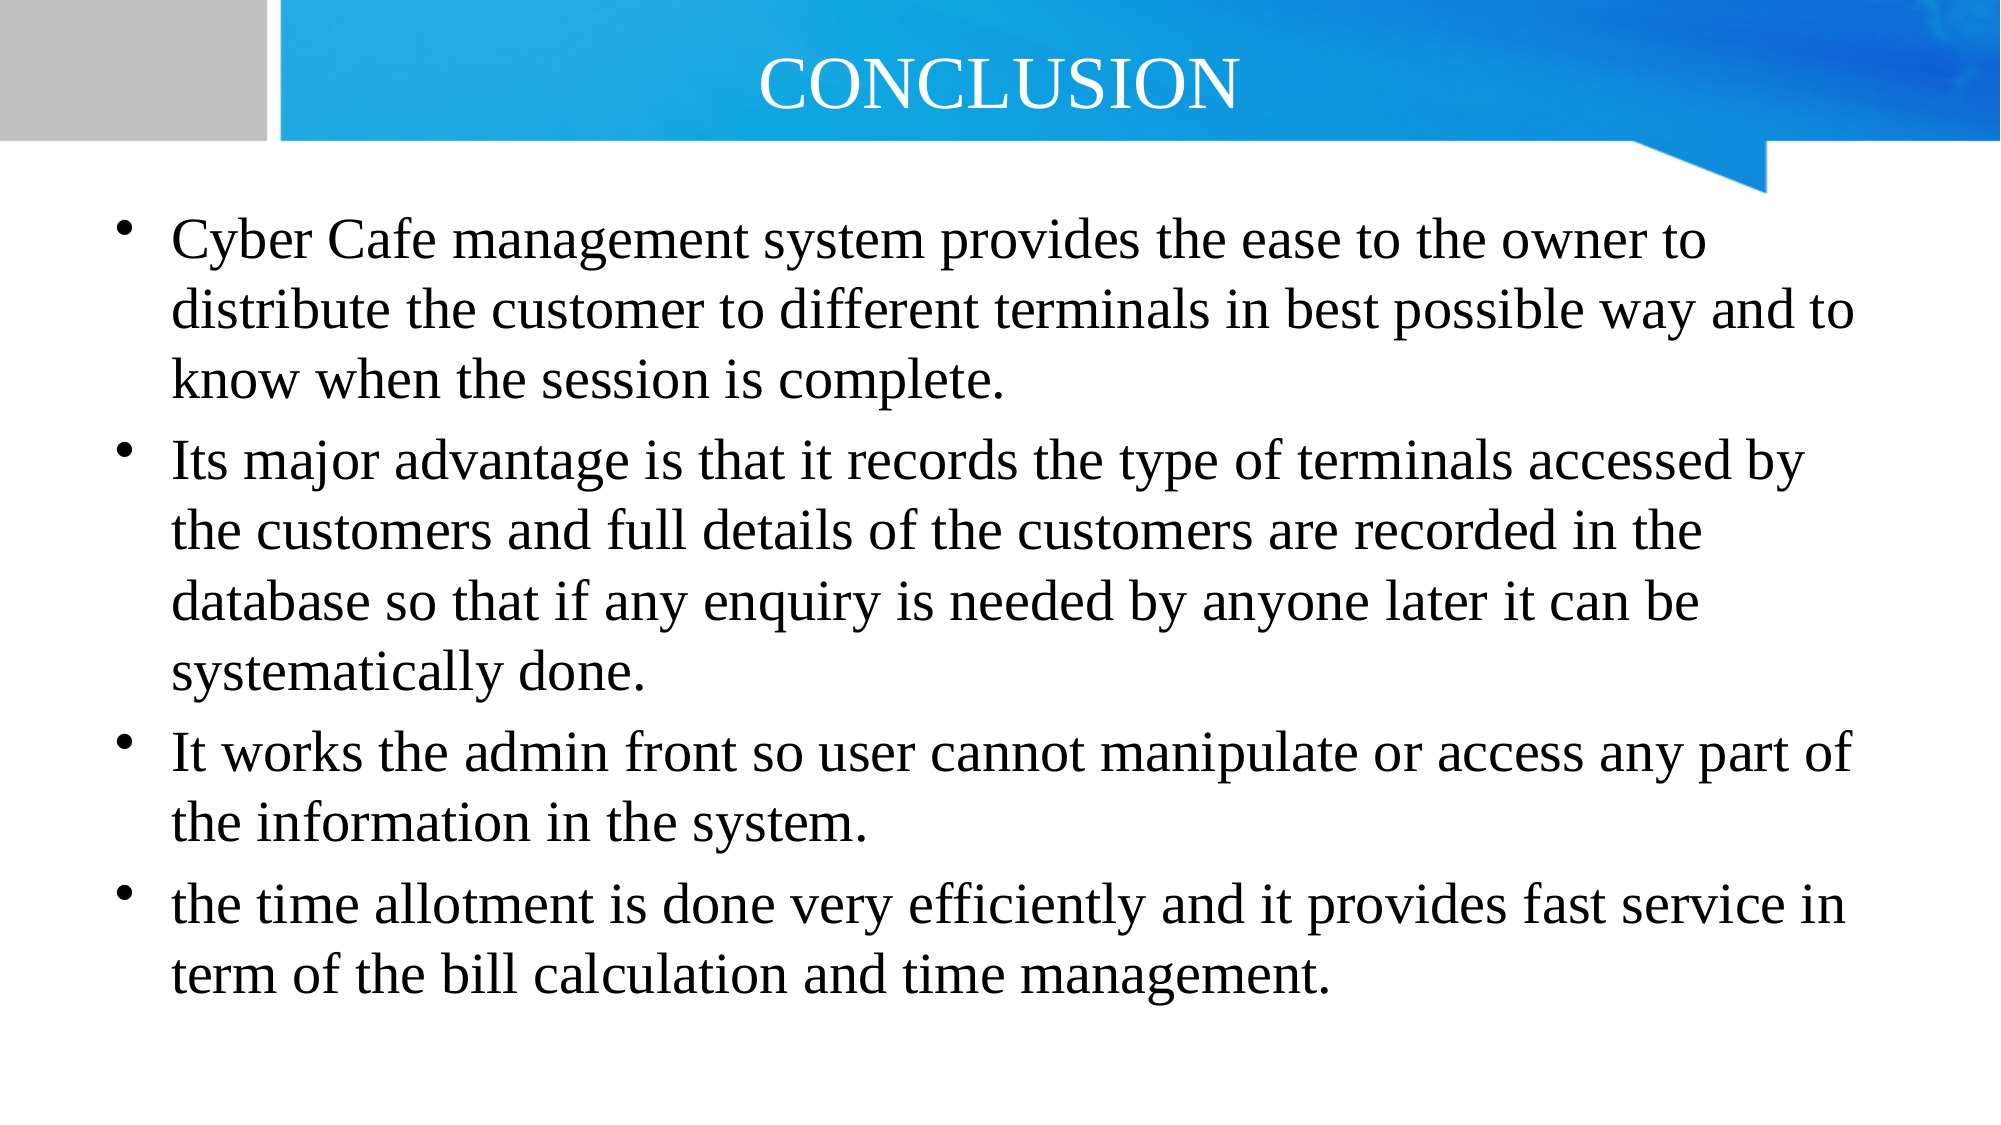

# CONCLUSION
Cyber Cafe management system provides the ease to the owner to distribute the customer to different terminals in best possible way and to know when the session is complete.
Its major advantage is that it records the type of terminals accessed by the customers and full details of the customers are recorded in the database so that if any enquiry is needed by anyone later it can be systematically done.
It works the admin front so user cannot manipulate or access any part of the information in the system.
the time allotment is done very efficiently and it provides fast service in term of the bill calculation and time management.